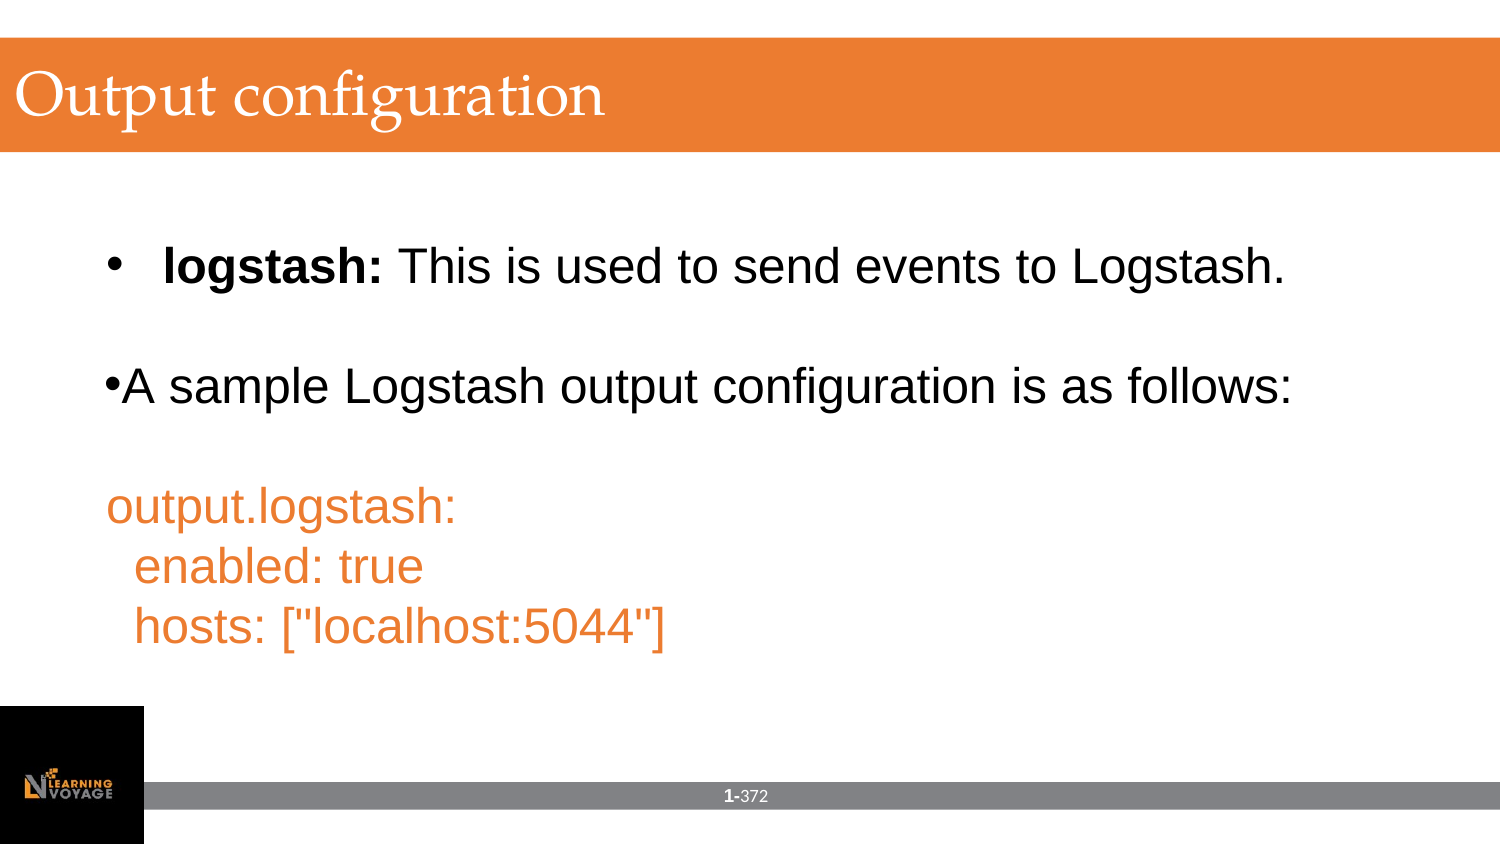

# Output configuration
logstash: This is used to send events to Logstash.
A sample Logstash output configuration is as follows:  output.logstash:
enabled: true
hosts: ["localhost:5044"]
1-372